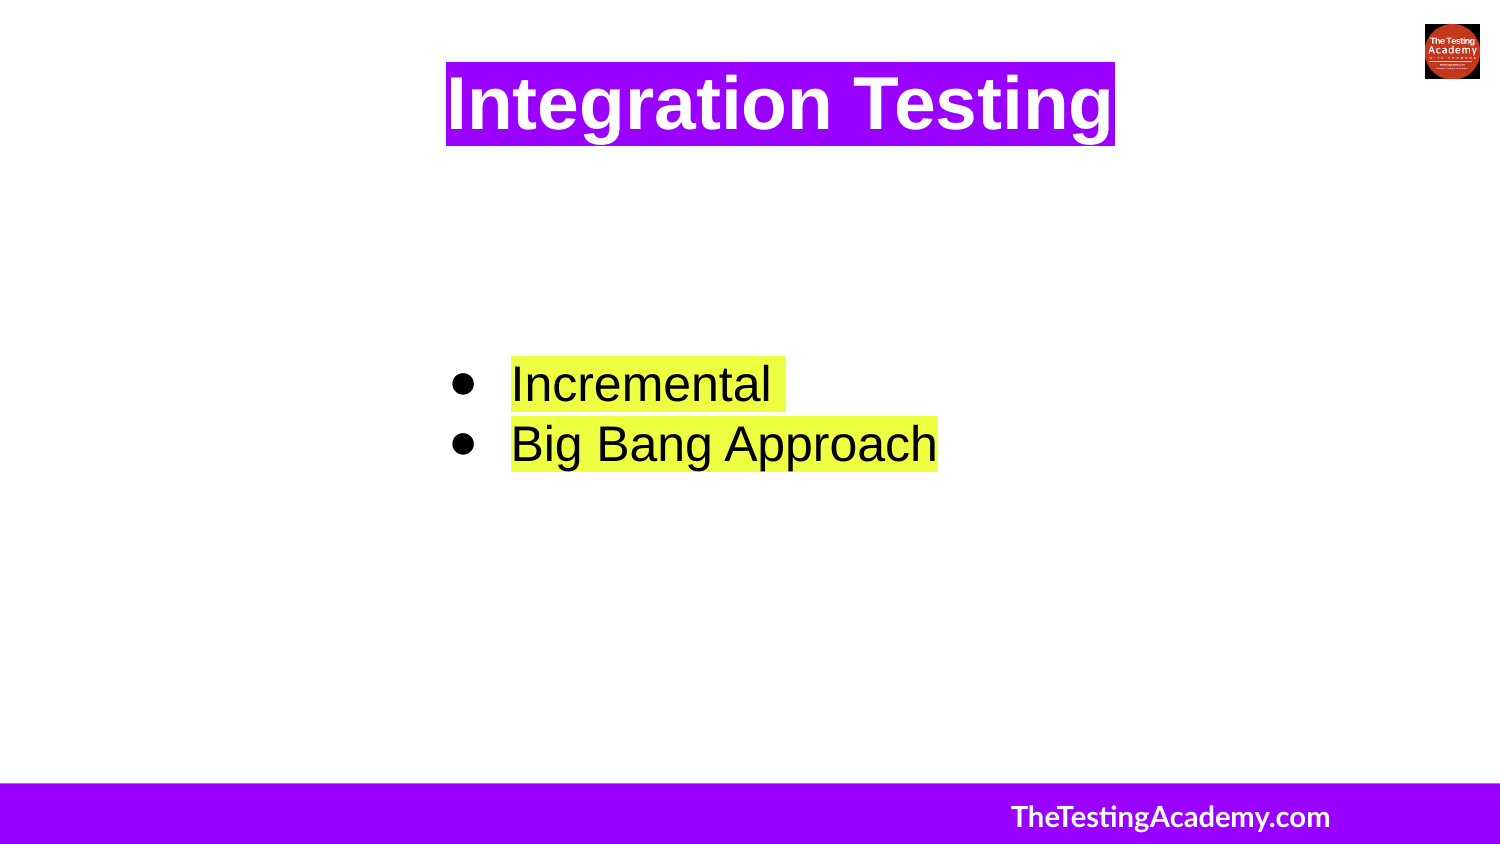

# Integration Testing
Incremental
Big Bang Approach